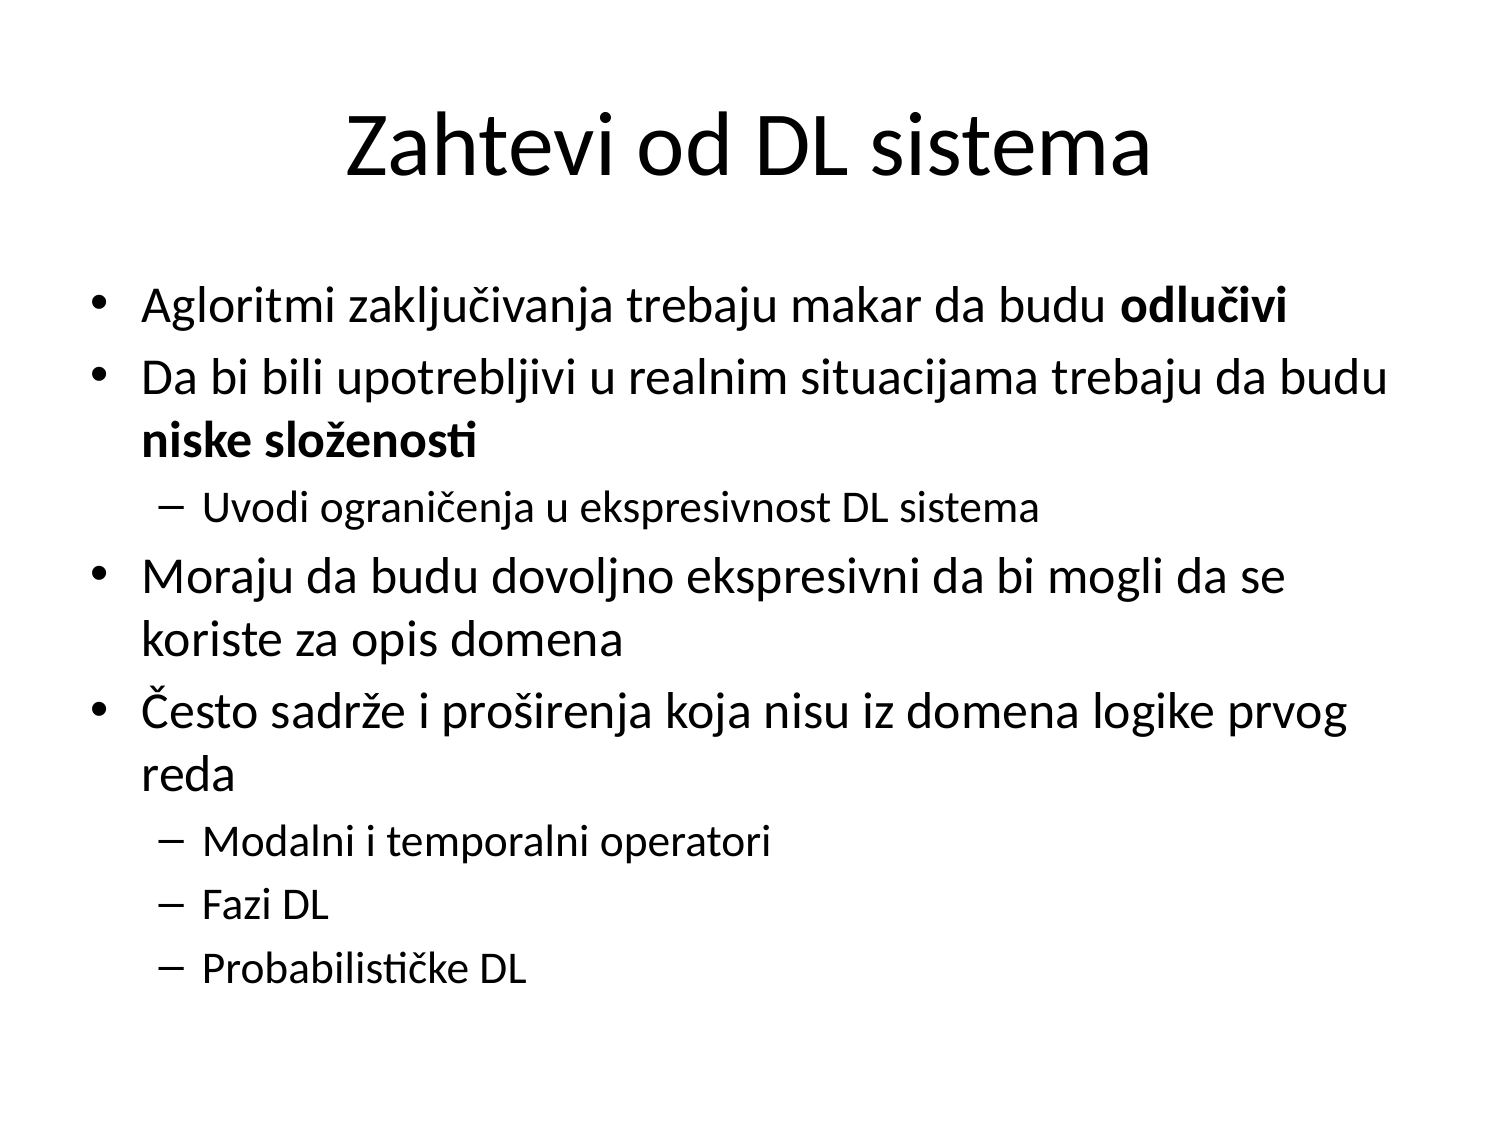

# Zahtevi od DL sistema
Agloritmi zaključivanja trebaju makar da budu odlučivi
Da bi bili upotrebljivi u realnim situacijama trebaju da budu niske složenosti
Uvodi ograničenja u ekspresivnost DL sistema
Moraju da budu dovoljno ekspresivni da bi mogli da se koriste za opis domena
Često sadrže i proširenja koja nisu iz domena logike prvog reda
Modalni i temporalni operatori
Fazi DL
Probabilističke DL